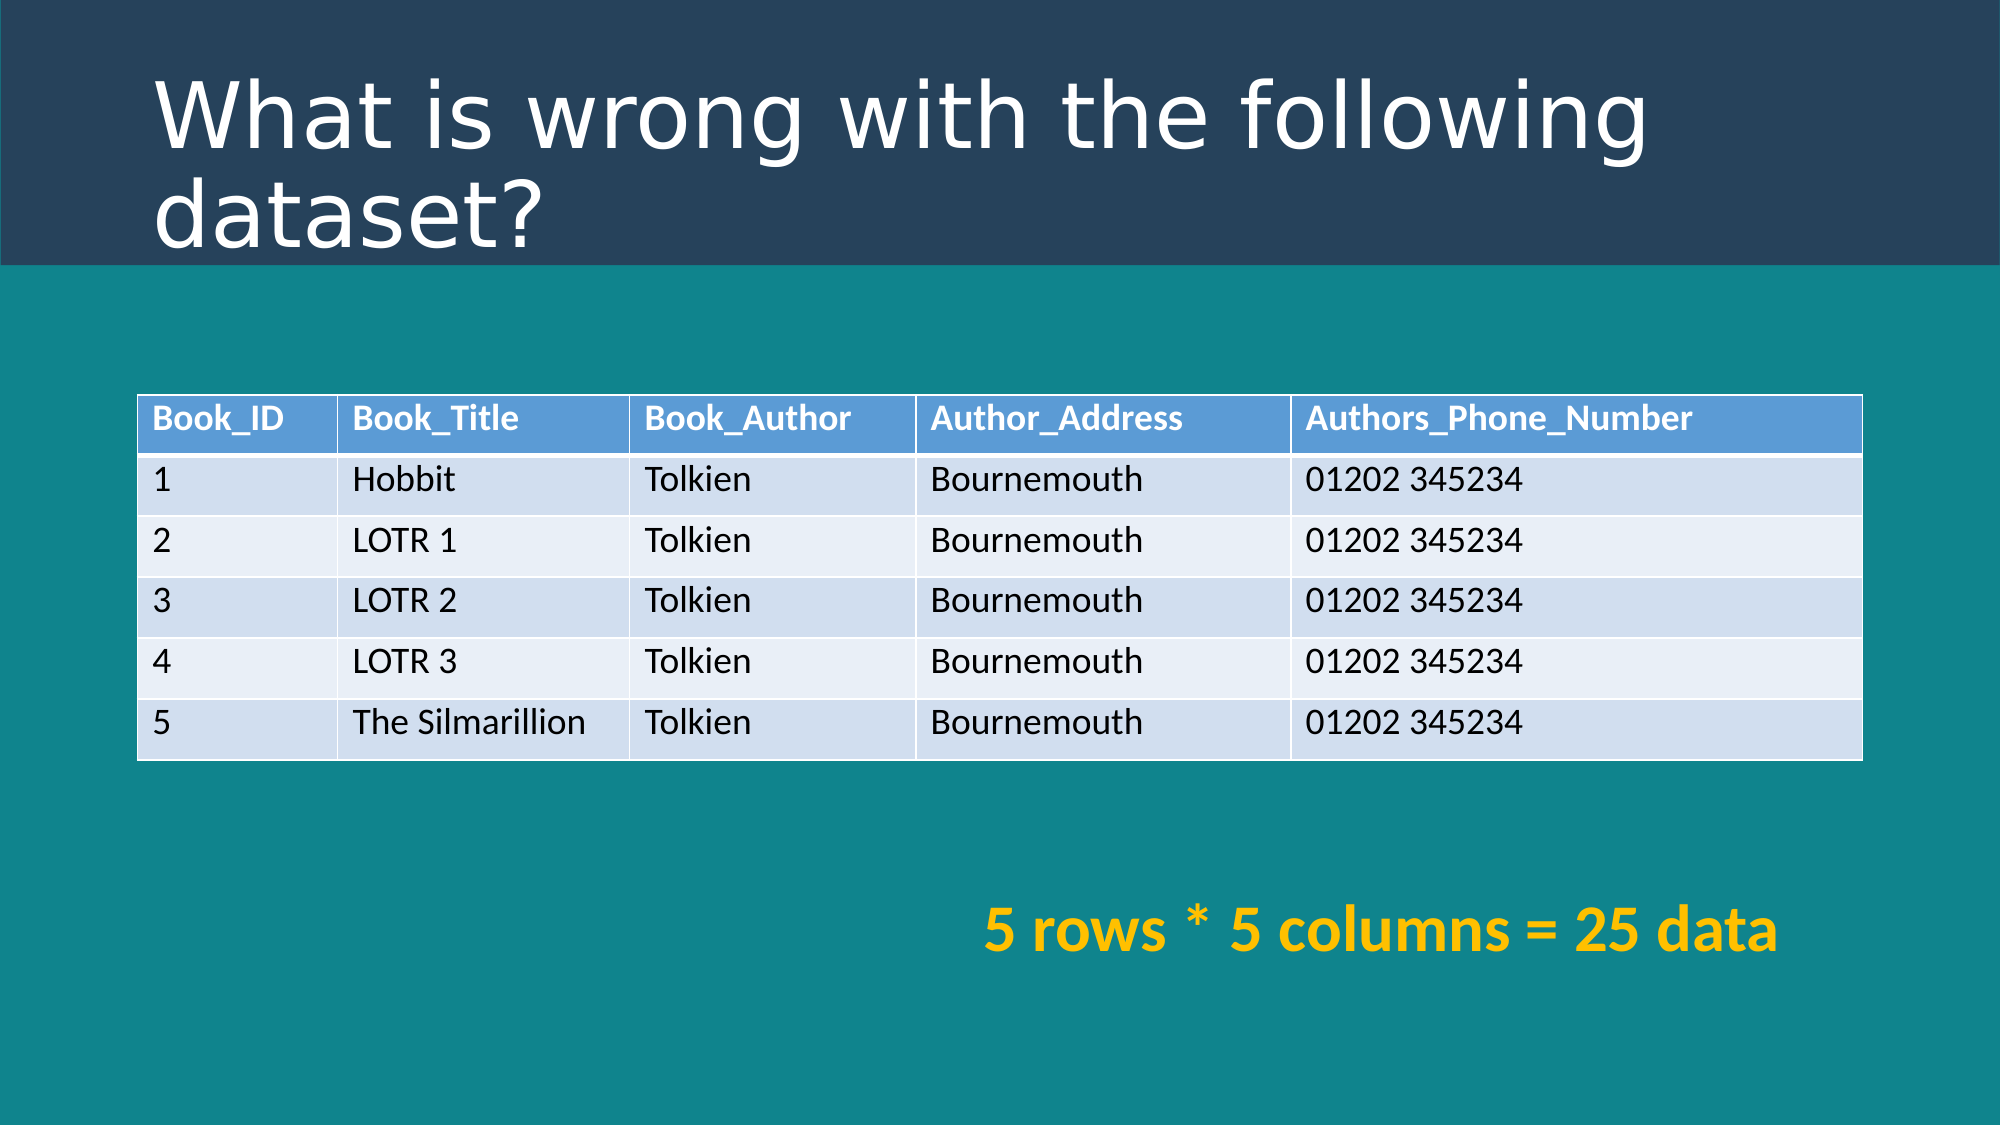

# What is wrong with the following dataset?
| Book\_ID | Book\_Title | Book\_Author | Author\_Address | Authors\_Phone\_Number |
| --- | --- | --- | --- | --- |
| 1 | Hobbit | Tolkien | Bournemouth | 01202 345234 |
| 2 | LOTR 1 | Tolkien | Bournemouth | 01202 345234 |
| 3 | LOTR 2 | Tolkien | Bournemouth | 01202 345234 |
| 4 | LOTR 3 | Tolkien | Bournemouth | 01202 345234 |
| 5 | The Silmarillion | Tolkien | Bournemouth | 01202 345234 |
5 rows * 5 columns = 25 data